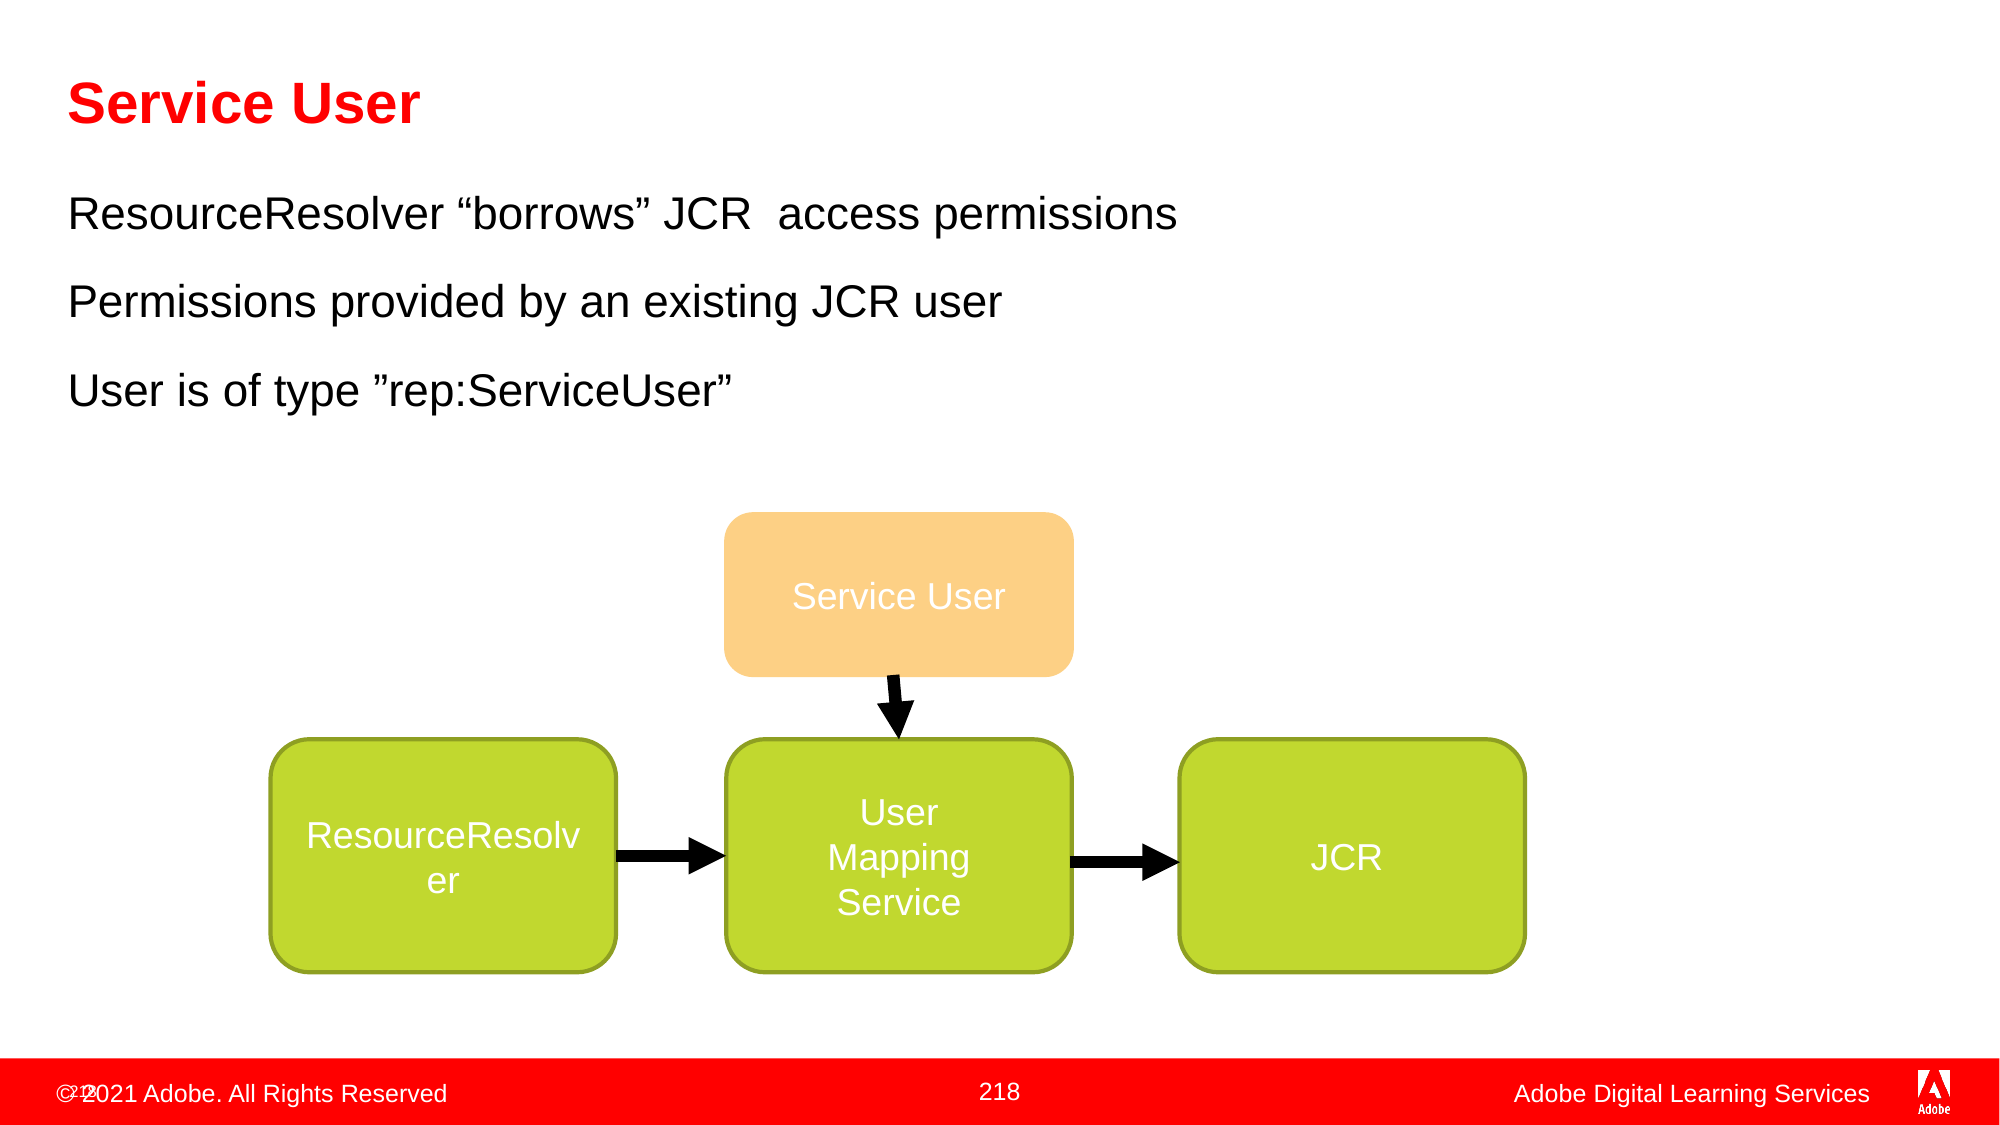

# Service User
ResourceResolver “borrows” JCR  access permissions
Permissions provided by an existing JCR user
User is of type ”rep:ServiceUser”

Service User
ResourceResolver
User
Mapping
Service
JCR
218